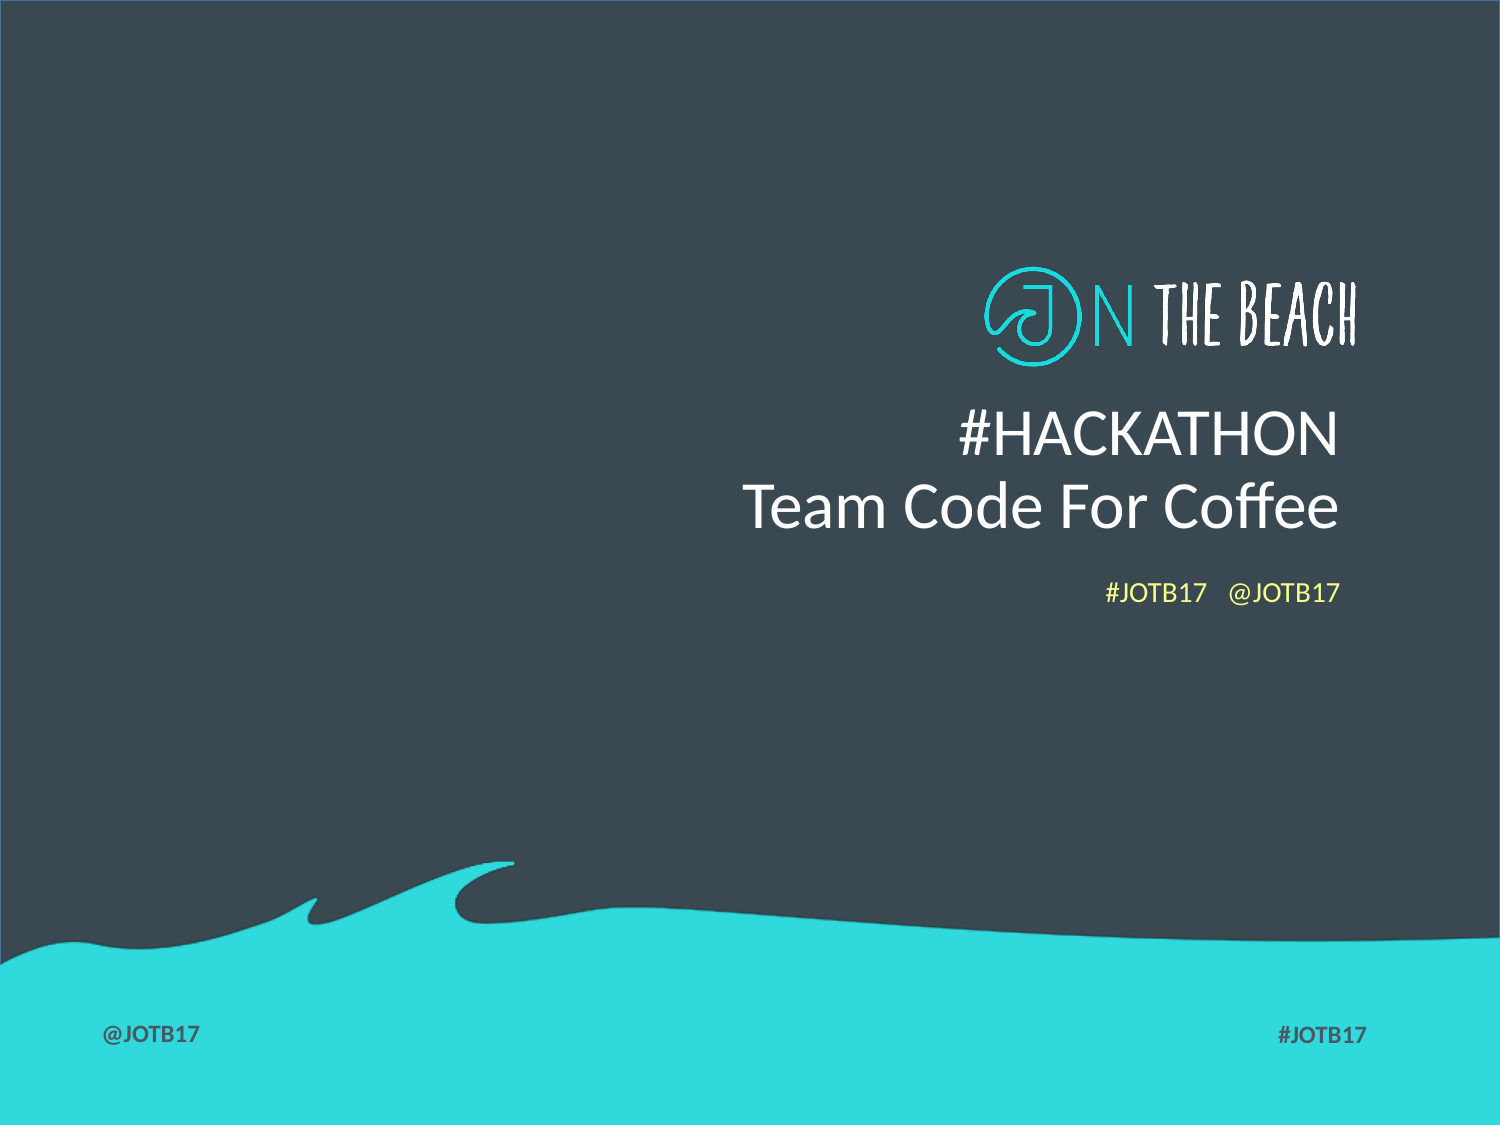

# #HACKATHON Team Code For Coffee
#JOTB17   @JOTB17